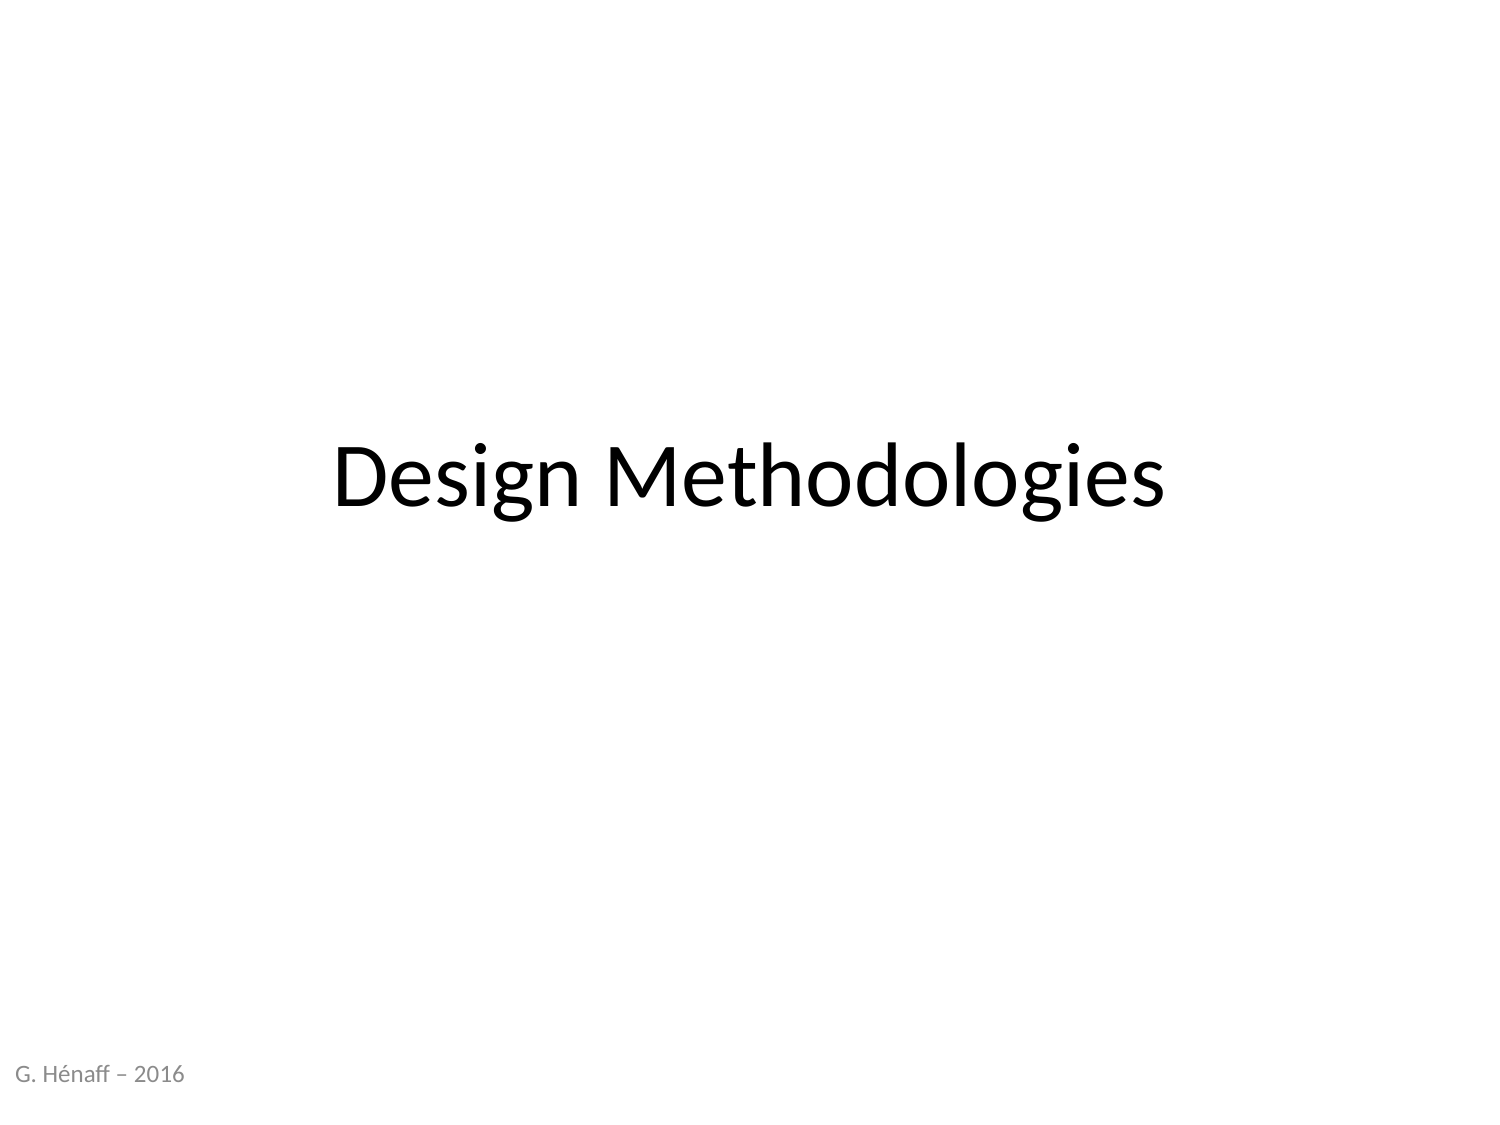

# Design Methodologies

G. Hénaff – 2016